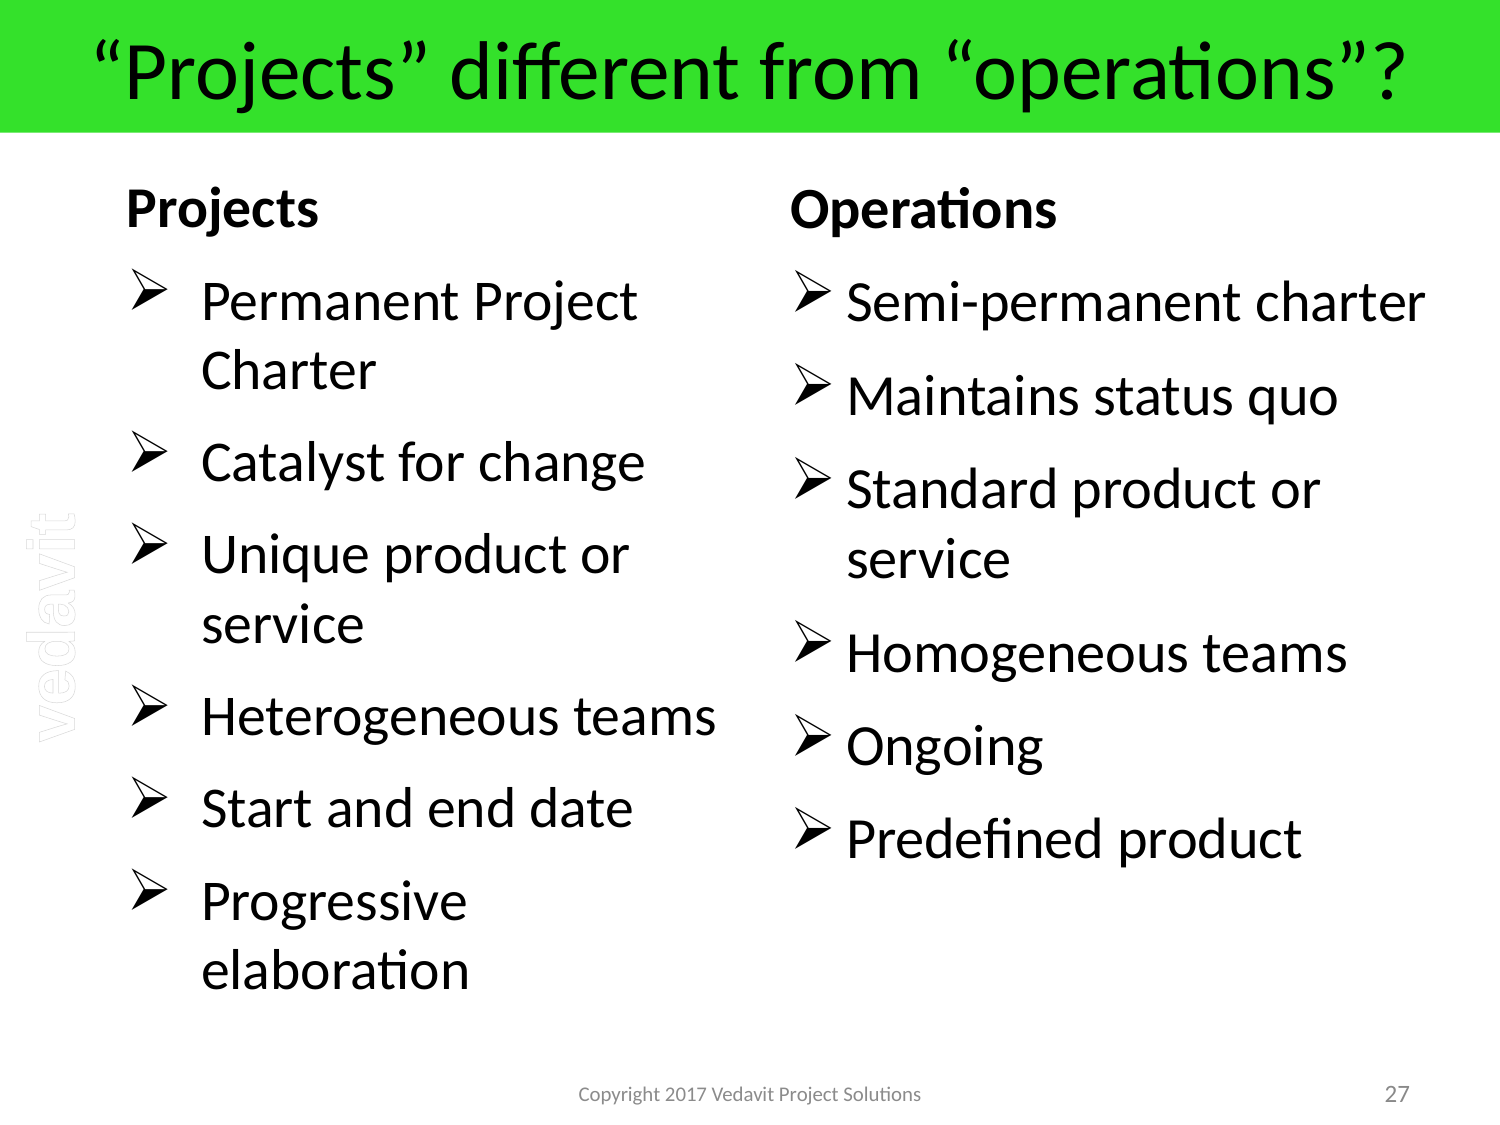

Contrast Projects & Operations
# “Projects” different from “operations”?
Projects
Permanent Project Charter
Catalyst for change
Unique product or service
Heterogeneous teams
Start and end date
Progressive elaboration

Operations
Semi-permanent charter
Maintains status quo
Standard product or service
Homogeneous teams
Ongoing
Predefined product

Copyright 2017 Vedavit Project Solutions
27